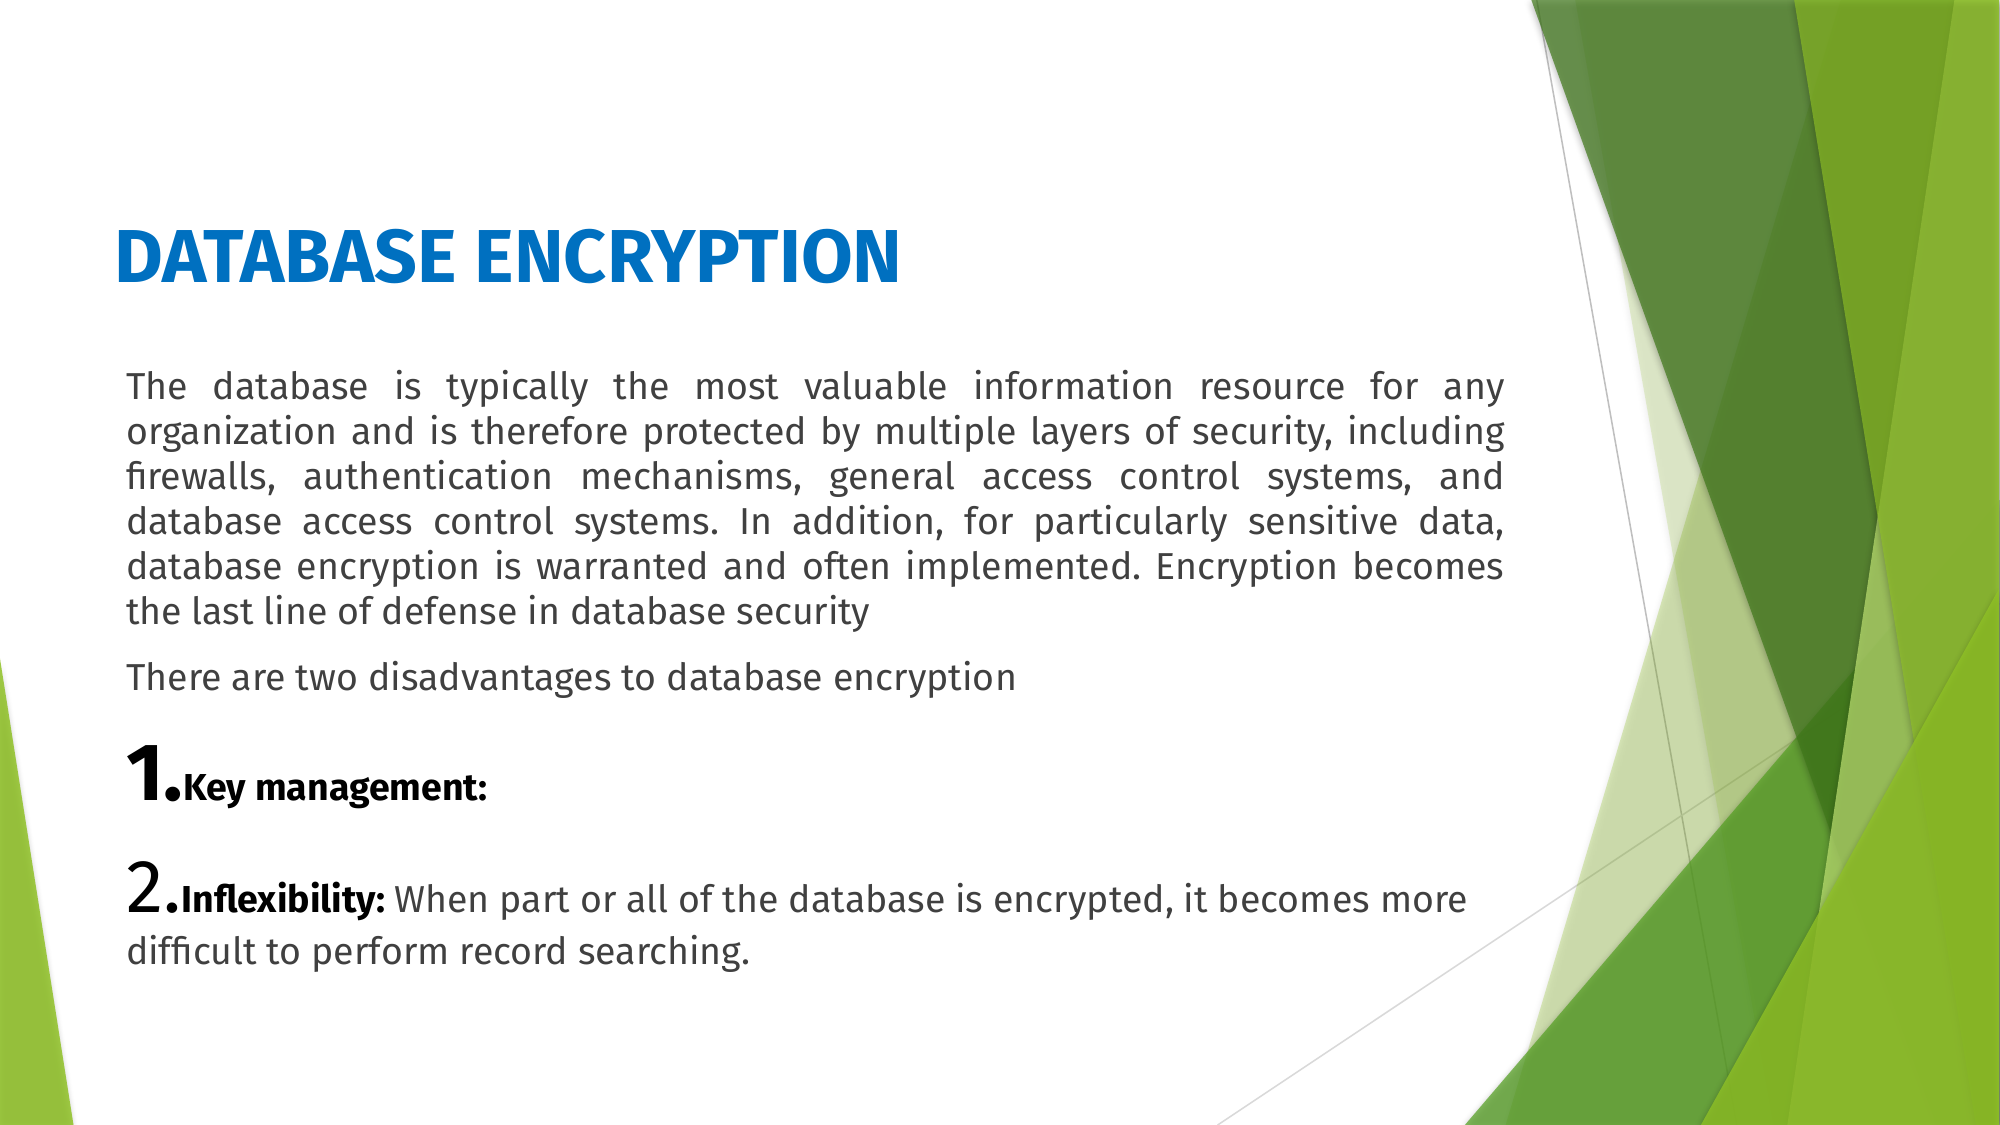

# DATABASE ENCRYPTION
The database is typically the most valuable information resource for any organization and is therefore protected by multiple layers of security, including firewalls, authentication mechanisms, general access control systems, and database access control systems. In addition, for particularly sensitive data, database encryption is warranted and often implemented. Encryption becomes the last line of defense in database security
There are two disadvantages to database encryption
1.Key management:
2.Inflexibility: When part or all of the database is encrypted, it becomes more difficult to perform record searching.